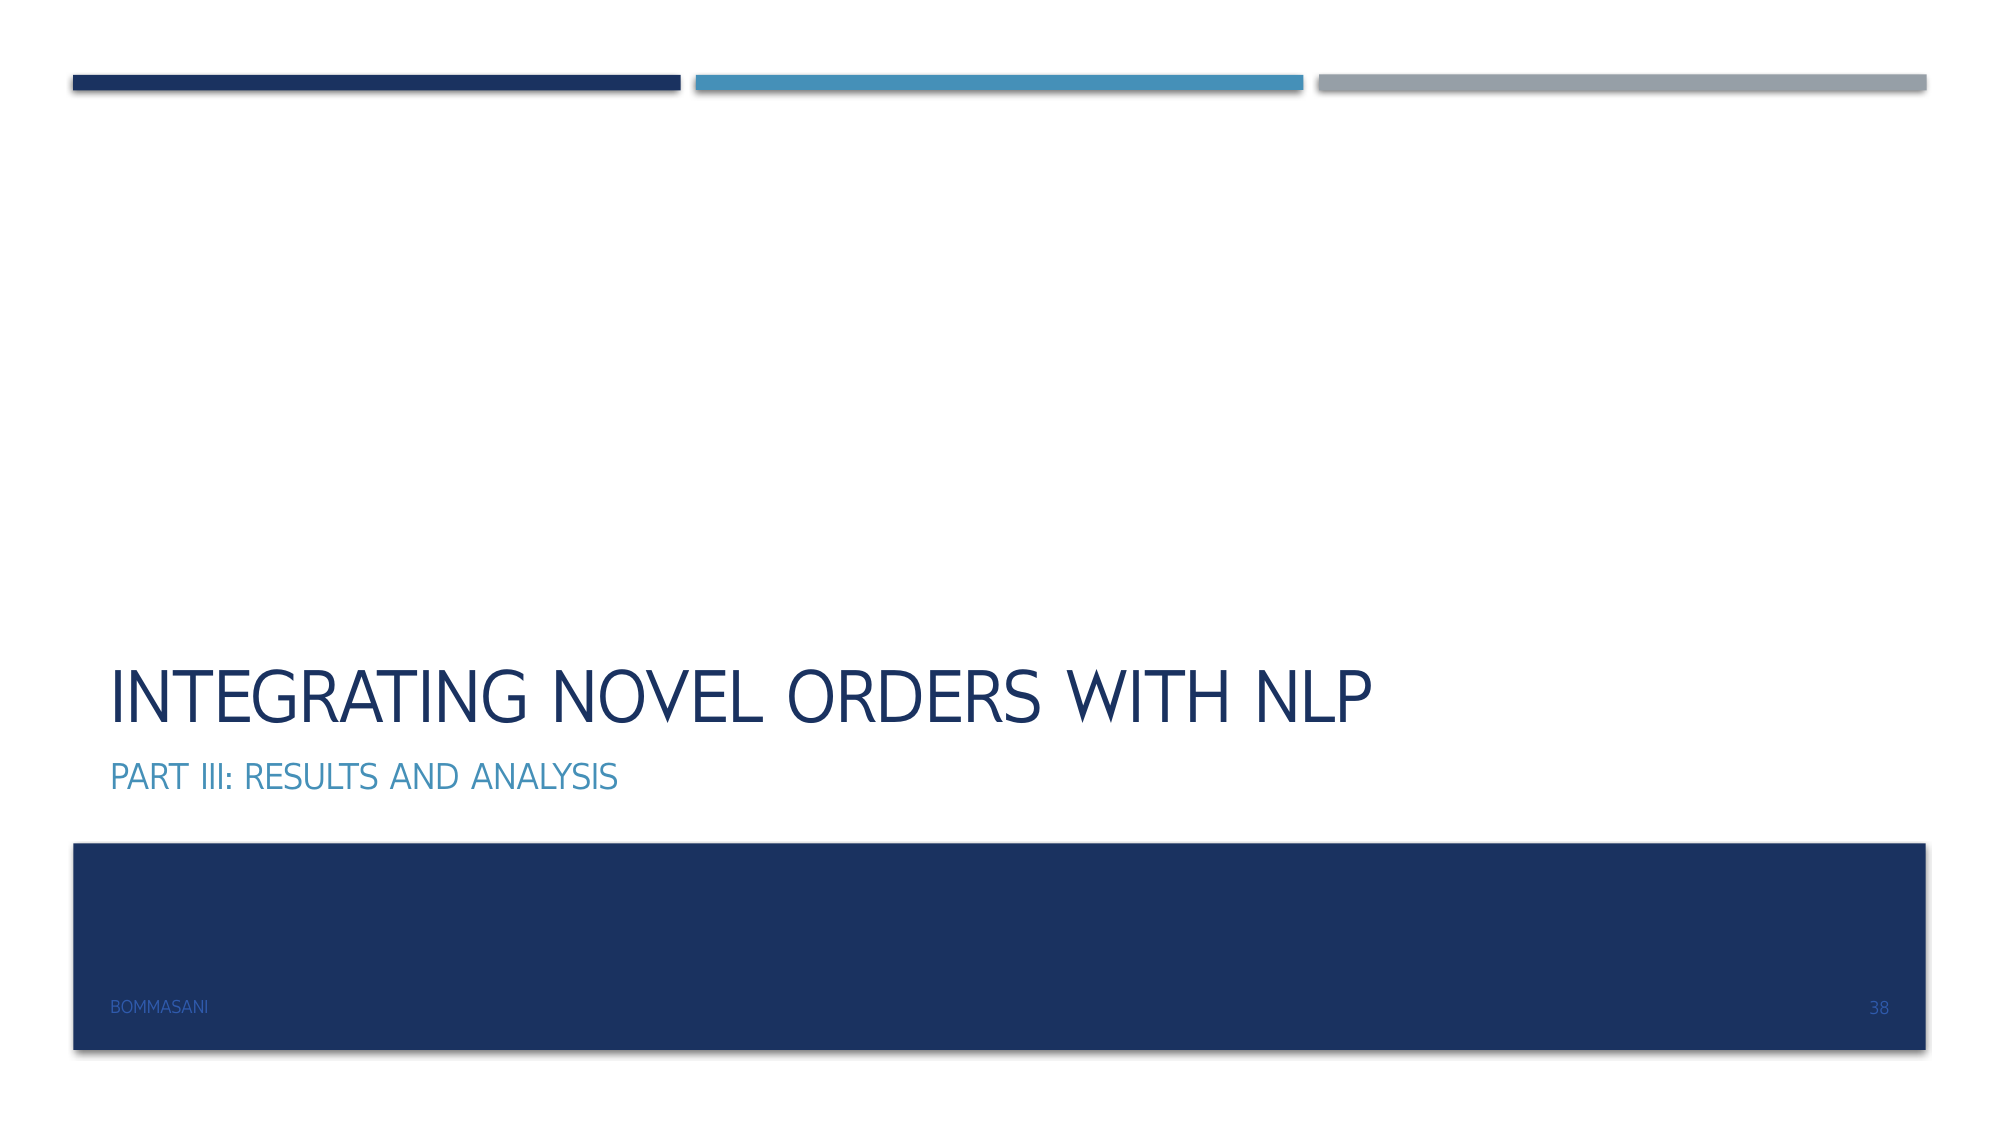

# Integrating Novel Orders with NLP
Part III: Results and Analysis
Bommasani
38